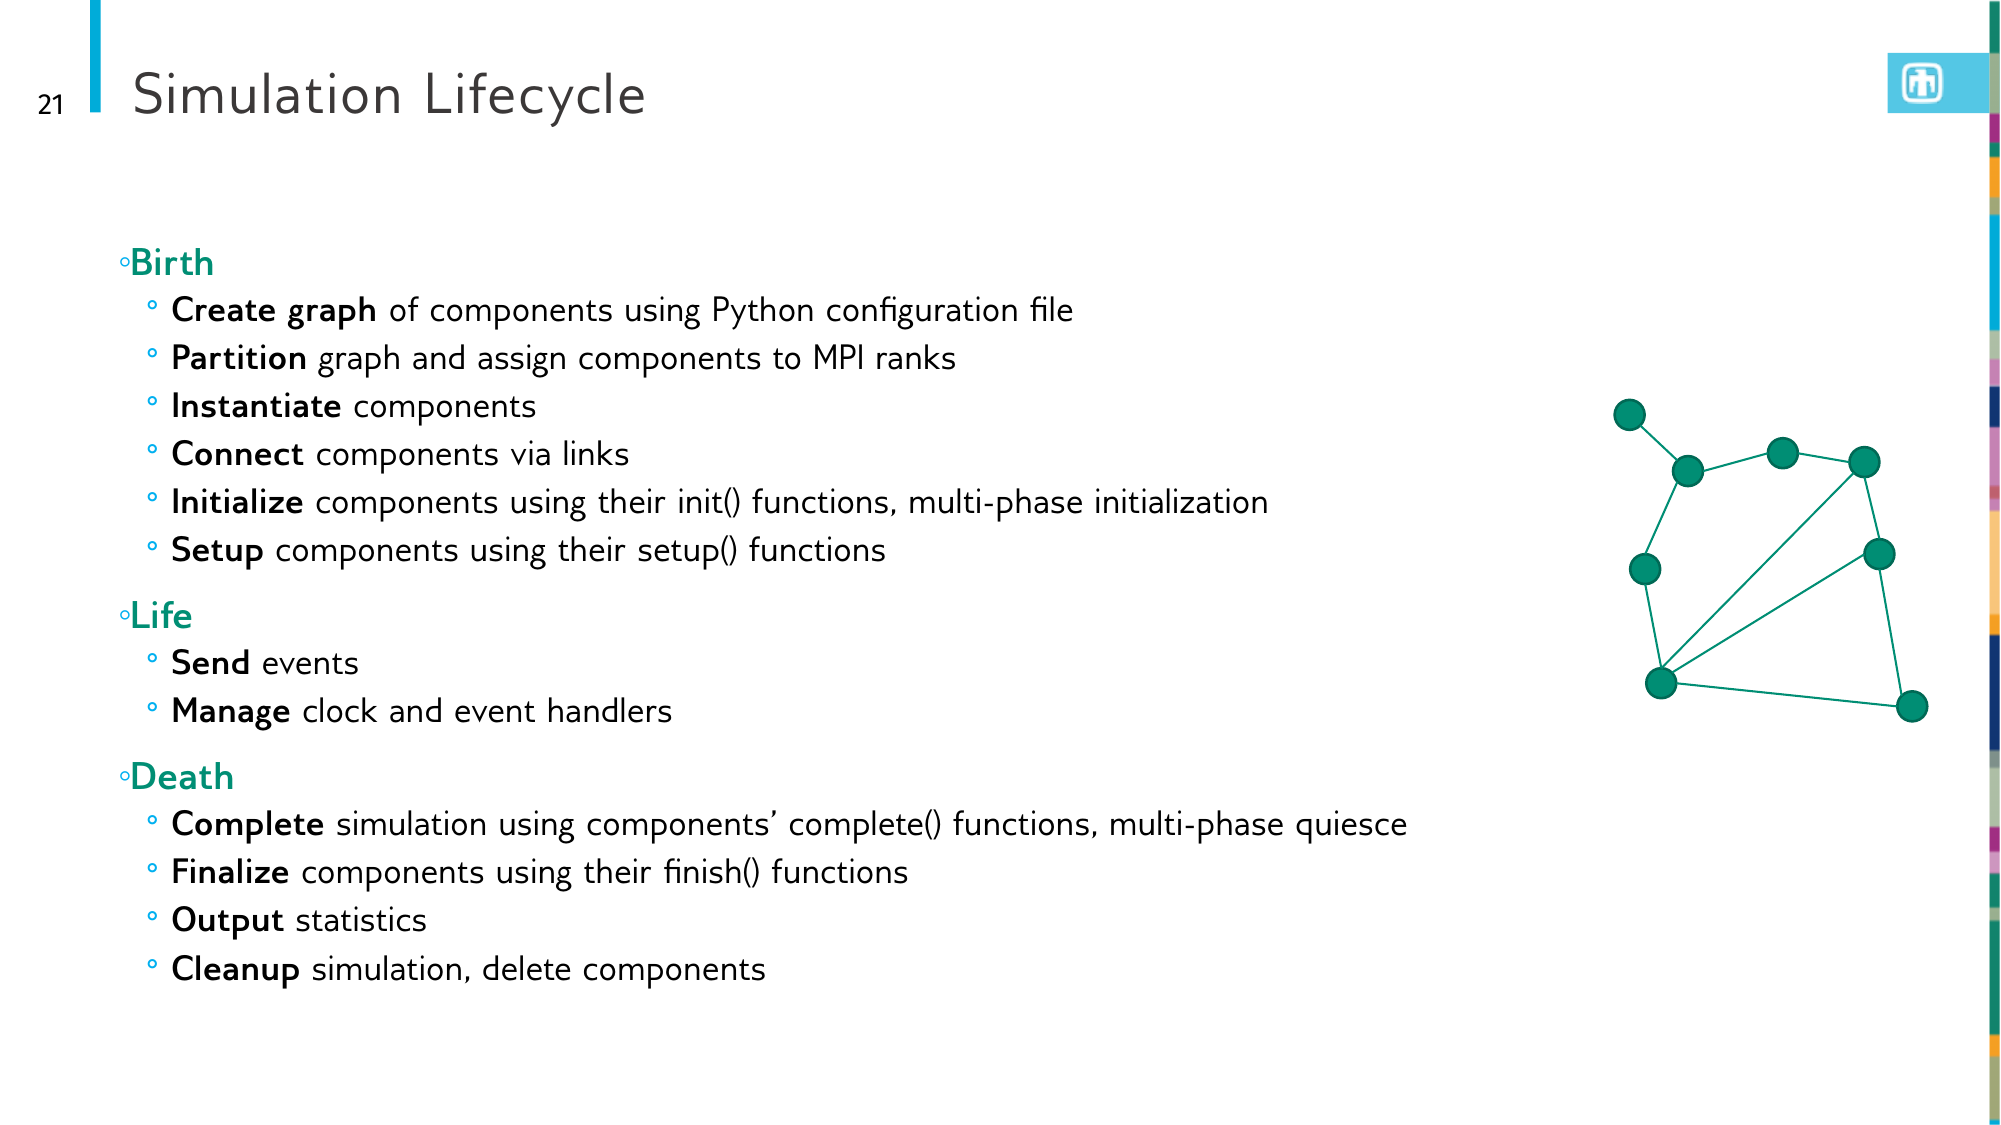

# Simulation Lifecycle
21
Birth
Create graph of components using Python configuration file
Partition graph and assign components to MPI ranks
Instantiate components
Connect components via links
Initialize components using their init() functions, multi-phase initialization
Setup components using their setup() functions
Life
Send events
Manage clock and event handlers
Death
Complete simulation using components’ complete() functions, multi-phase quiesce
Finalize components using their finish() functions
Output statistics
Cleanup simulation, delete components